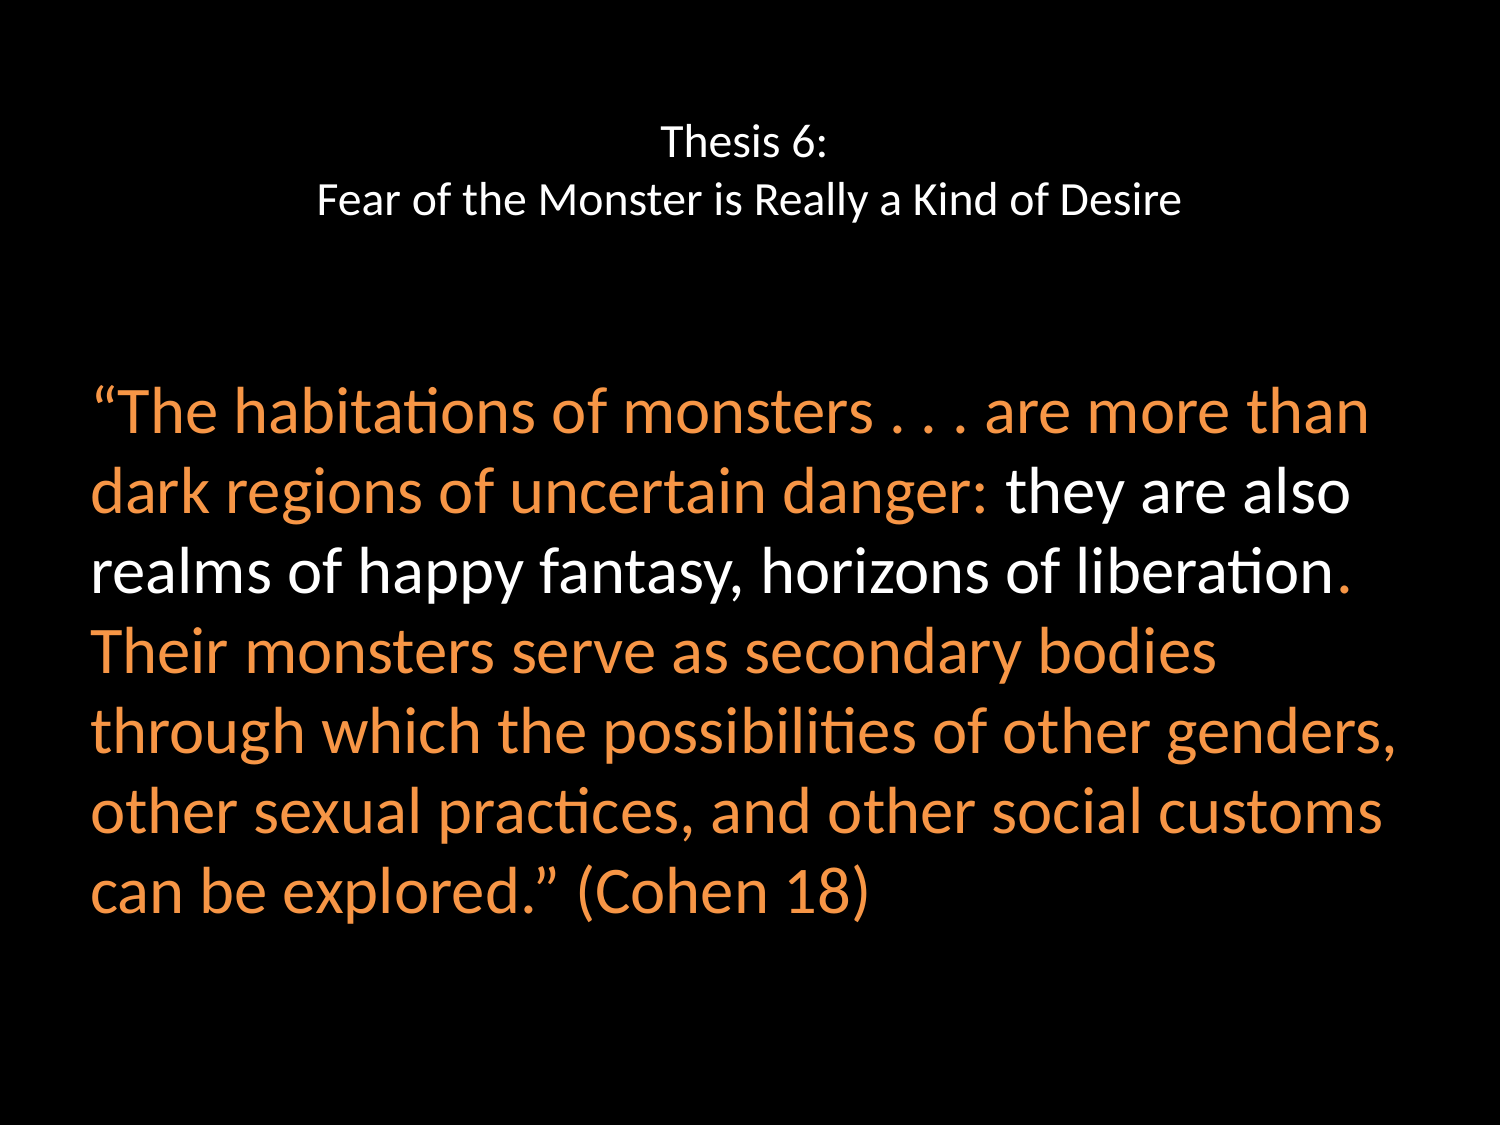

# Thesis 6: Fear of the Monster is Really a Kind of Desire
“The habitations of monsters . . . are more than dark regions of uncertain danger: they are also realms of happy fantasy, horizons of liberation. Their monsters serve as secondary bodies through which the possibilities of other genders, other sexual practices, and other social customs can be explored.” (Cohen 18)